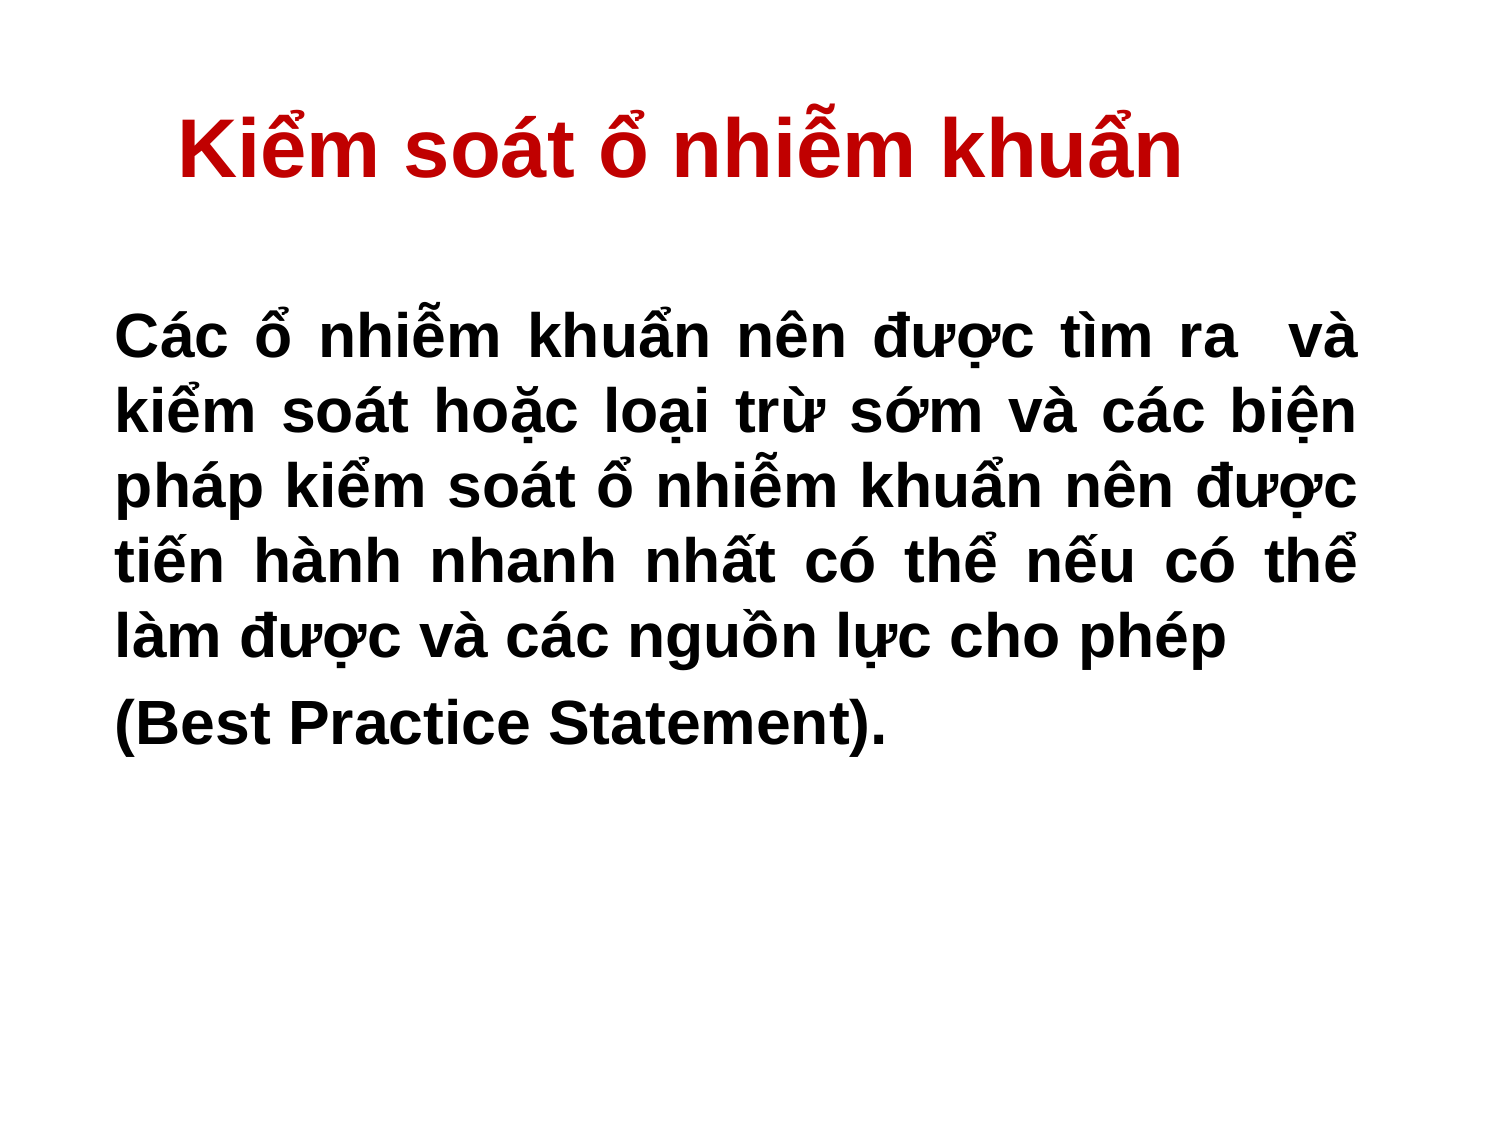

# Kiểm soát ổ nhiễm khuẩn
Các ổ nhiễm khuẩn nên được tìm ra  và kiểm soát hoặc loại trừ sớm và các biện pháp kiểm soát ổ nhiễm khuẩn nên được tiến hành nhanh nhất có thể nếu có thể làm được và các nguồn lực cho phép
(Best Practice Statement).